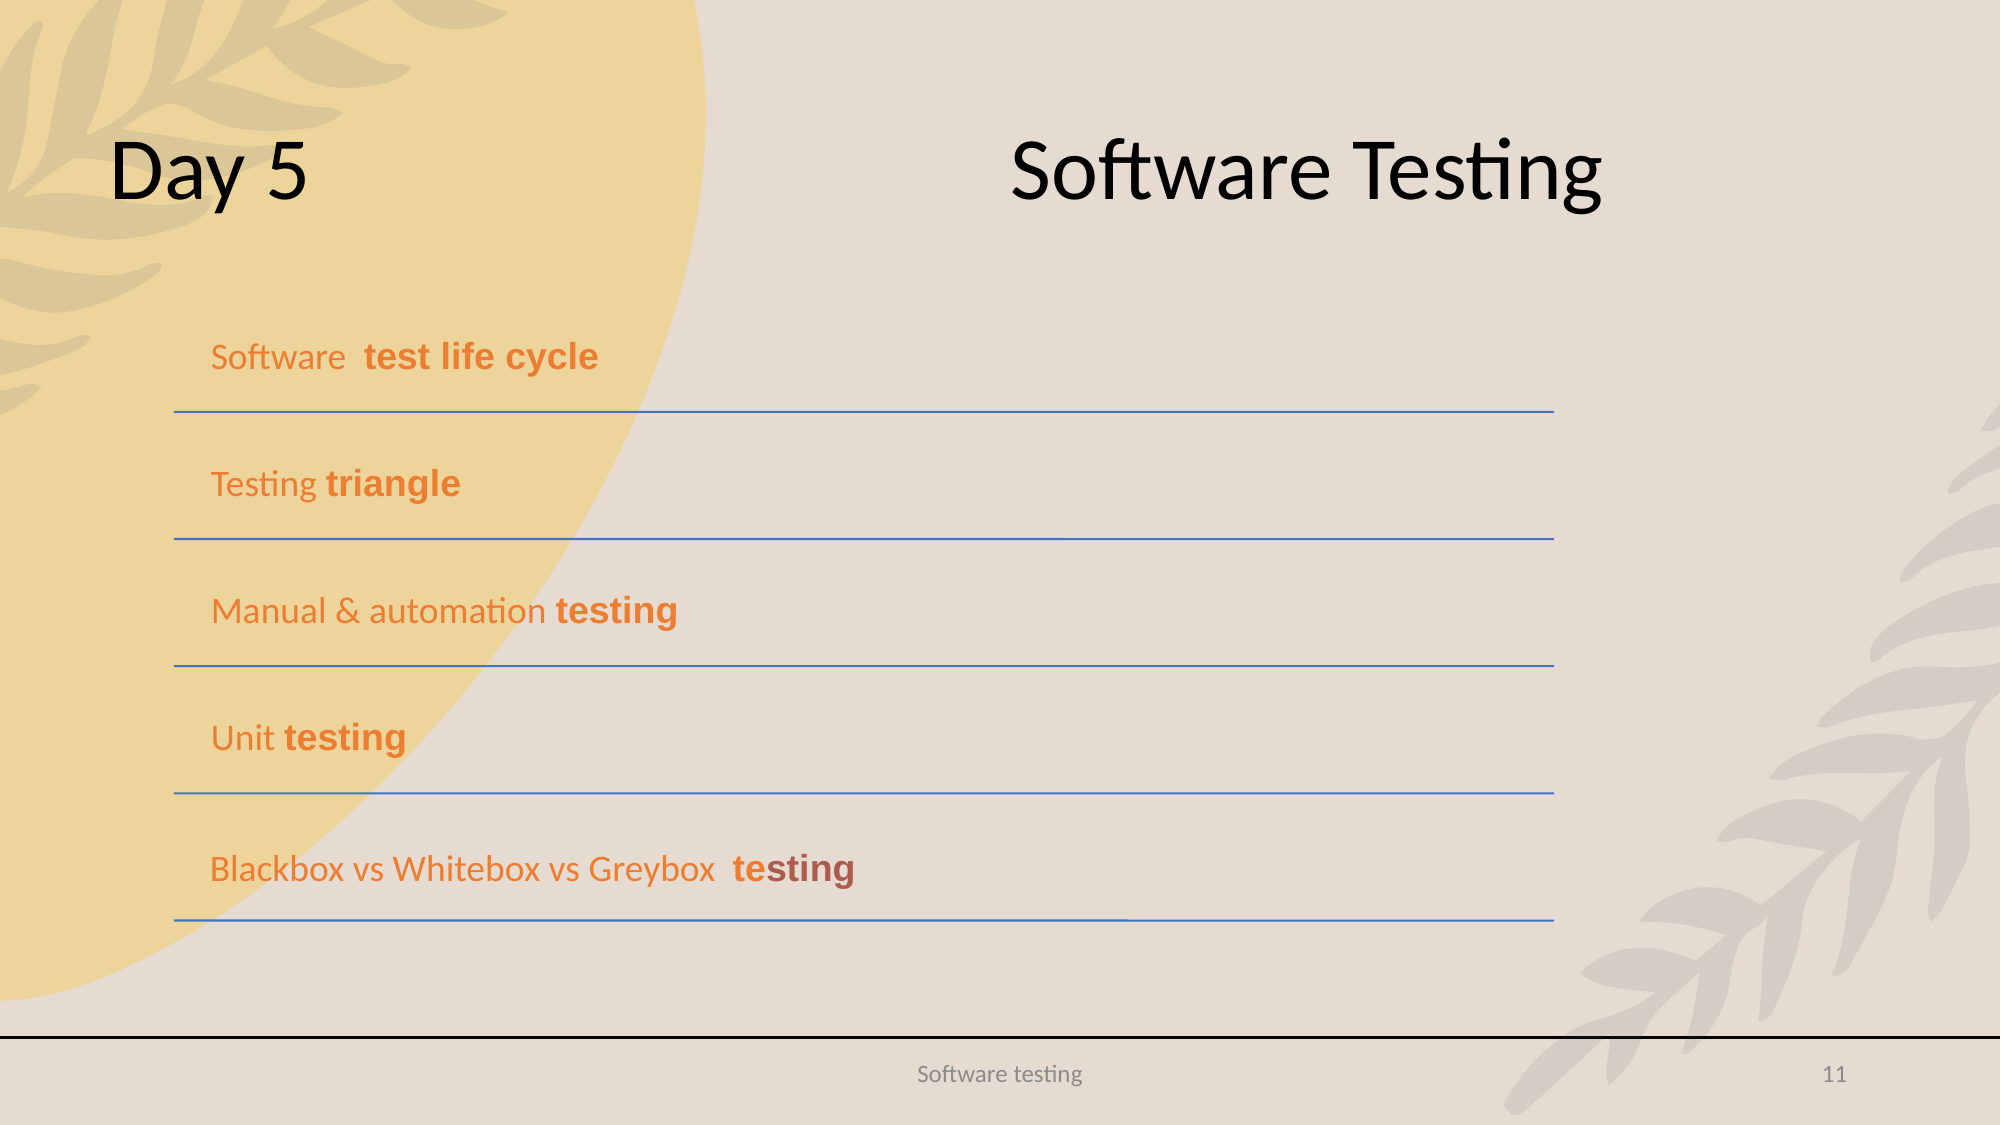

# Day 5                                   Software Testing

Software  test life cycle

Testing triangle

Manual & automation testing

Unit testing

Blackbox vs Whitebox vs Greybox  testing
Software testing
11